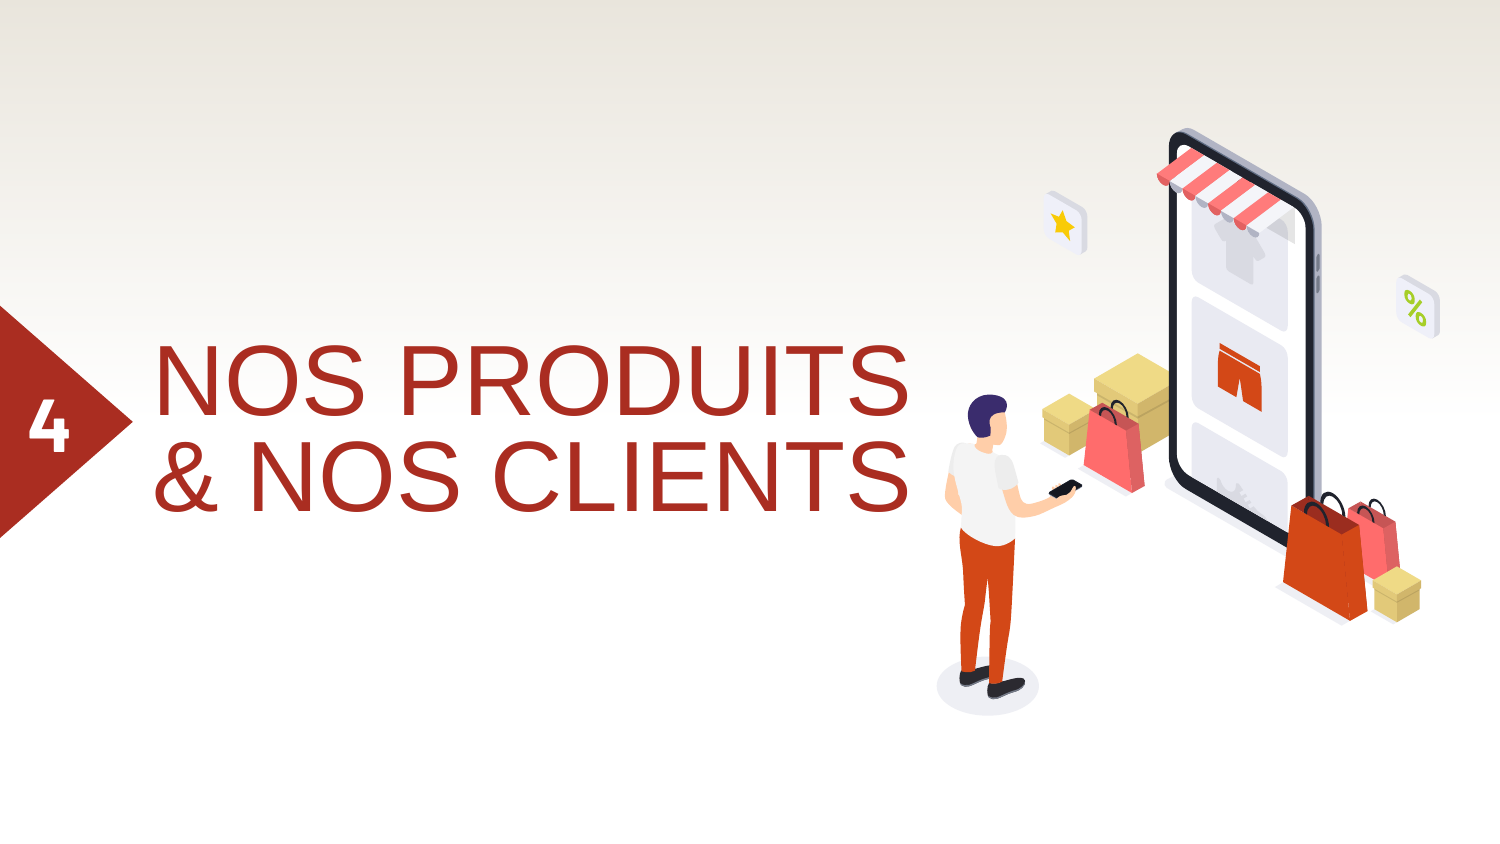

4
# NOS PRODUITS & NOS CLIENTS